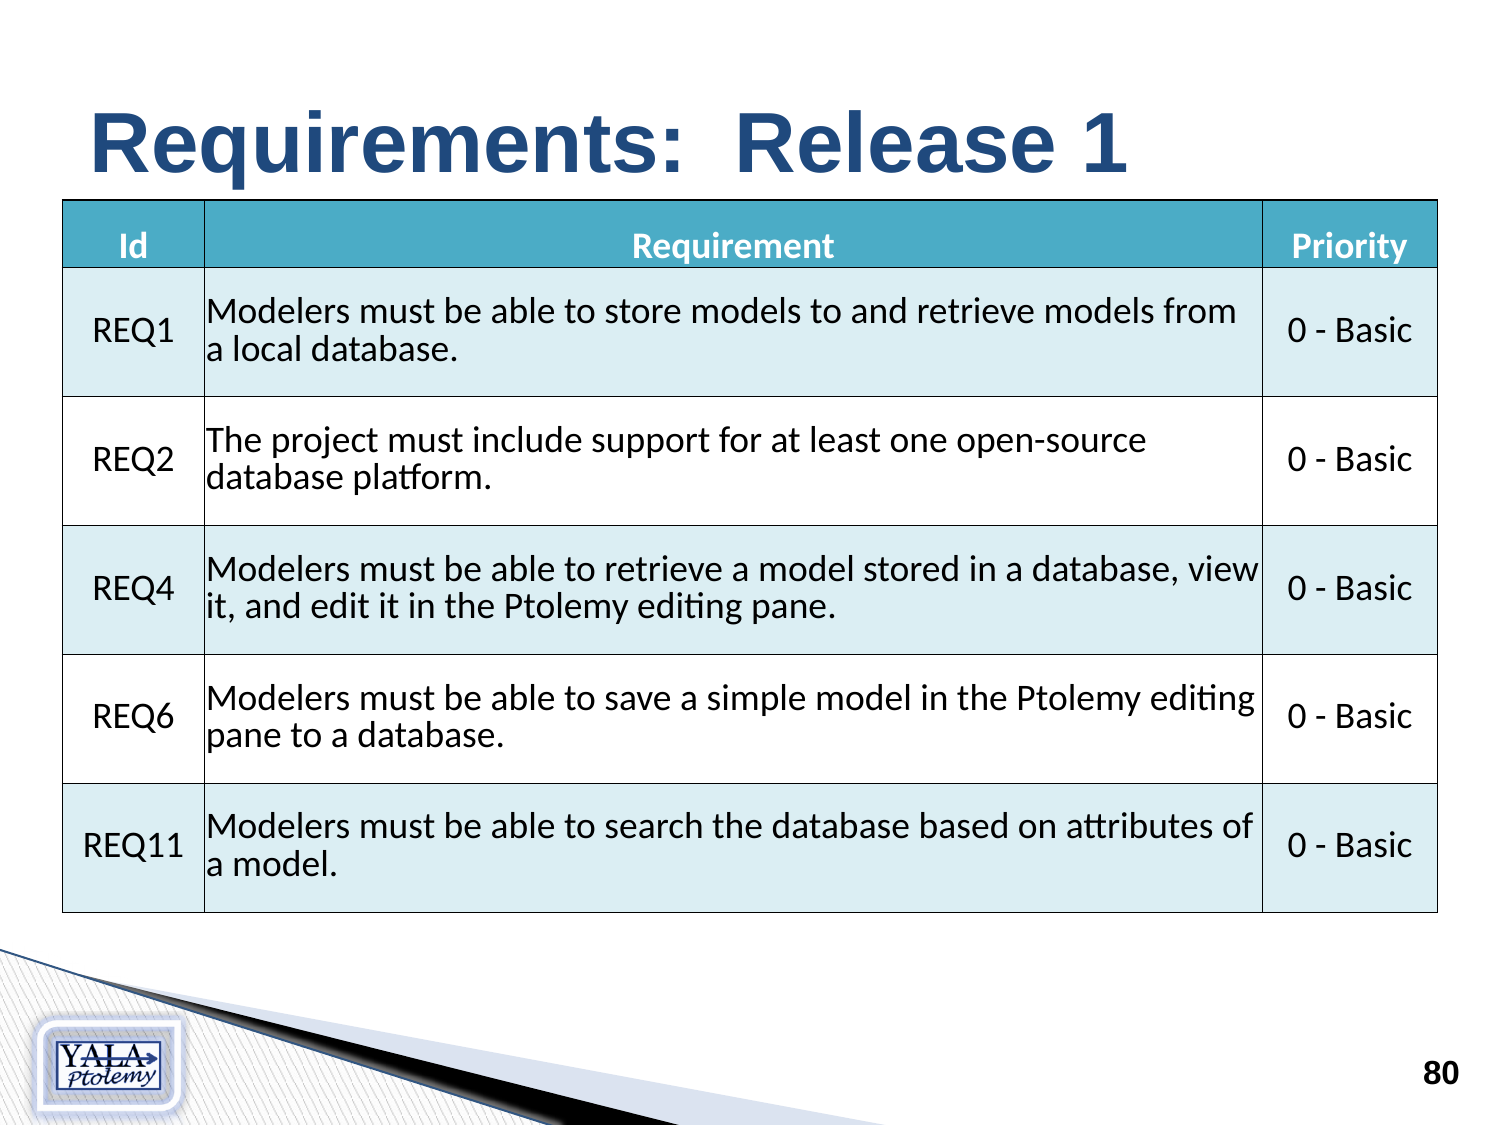

# Requirements:  Release 1
| Id | Requirement | Priority |
| --- | --- | --- |
| REQ1 | Modelers must be able to store models to and retrieve models from a local database. | 0 - Basic |
| REQ2 | The project must include support for at least one open-source database platform. | 0 - Basic |
| REQ4 | Modelers must be able to retrieve a model stored in a database, view it, and edit it in the Ptolemy editing pane. | 0 - Basic |
| REQ6 | Modelers must be able to save a simple model in the Ptolemy editing pane to a database. | 0 - Basic |
| REQ11 | Modelers must be able to search the database based on attributes of a model. | 0 - Basic |
80